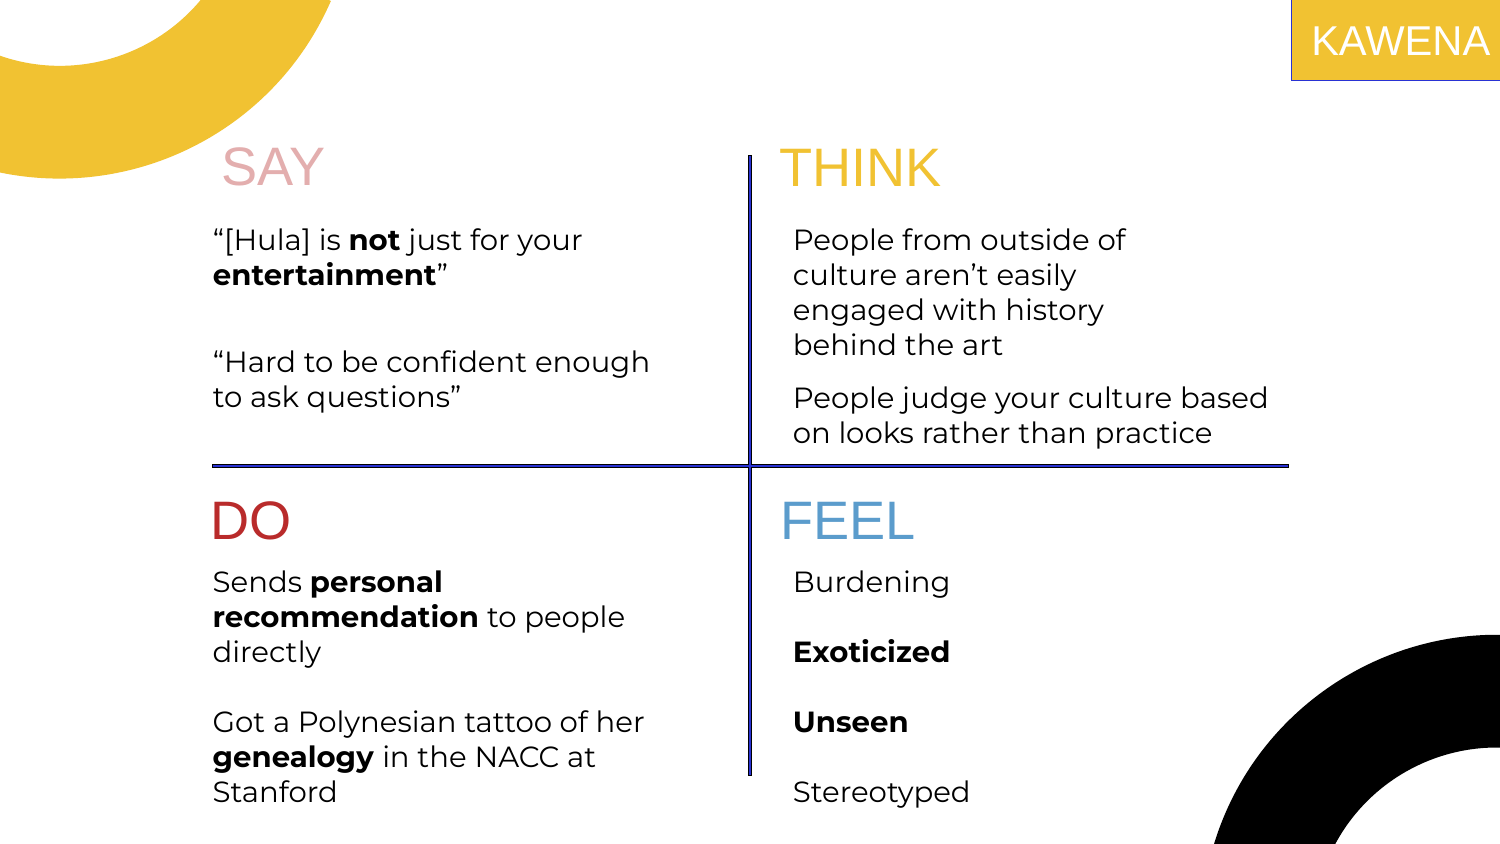

KAWENA
SAY
THINK

“[Hula] is not just for your entertainment”
People from outside of culture aren’t easily engaged with history behind the art
“Hard to be confident enough to ask questions”
People judge your culture based on looks rather than practice
DO
FEEL
Sends personal recommendation to people directly

Got a Polynesian tattoo of her genealogy in the NACC at Stanford
Burdening

Exoticized

Unseen

Stereotyped